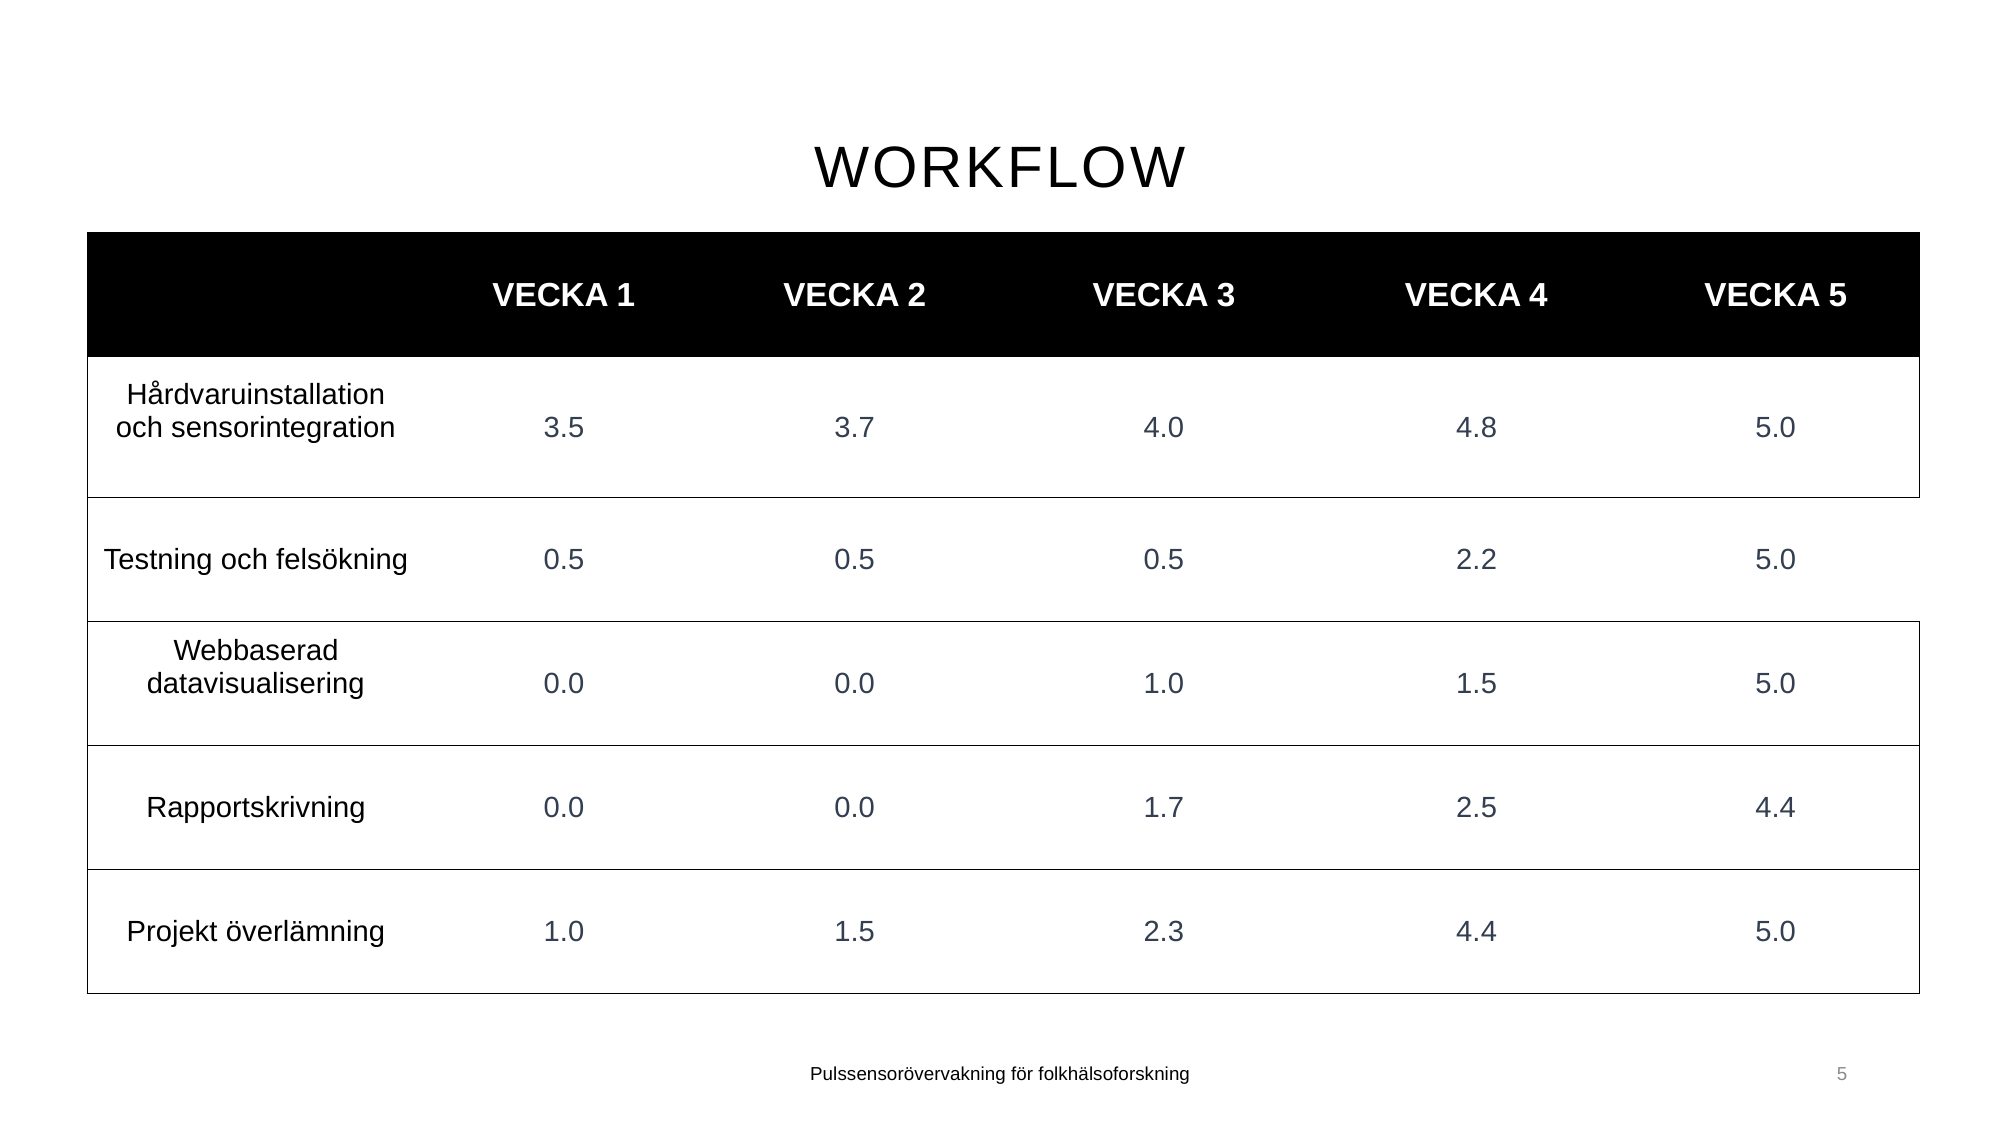

# Workflow
|  | VECKA 1​ | VECKA 2 | VECKA 3 | VECKA 4​ | VECKA 5 |
| --- | --- | --- | --- | --- | --- |
| Hårdvaruinstallation och sensorintegration | 3.5 | 3.7 | 4.0 | 4.8 | 5.0 |
| Testning och felsökning | 0.5 | 0.5​ | 0.5​ | 2.2 | 5​.0 |
| Webbaserad datavisualisering | 0.0 | 0.0​ | 1.0​ | 1.5​ | 5.0 |
| Rapportskrivning | 0.0 | 0.0​ | 1.7​ | 2.5 | 4.4 |
| Projekt överlämning | 1.0 | 1.5​ | 2.3 | 4.4​ | 5.0 |
Pulssensorövervakning för folkhälsoforskning
5